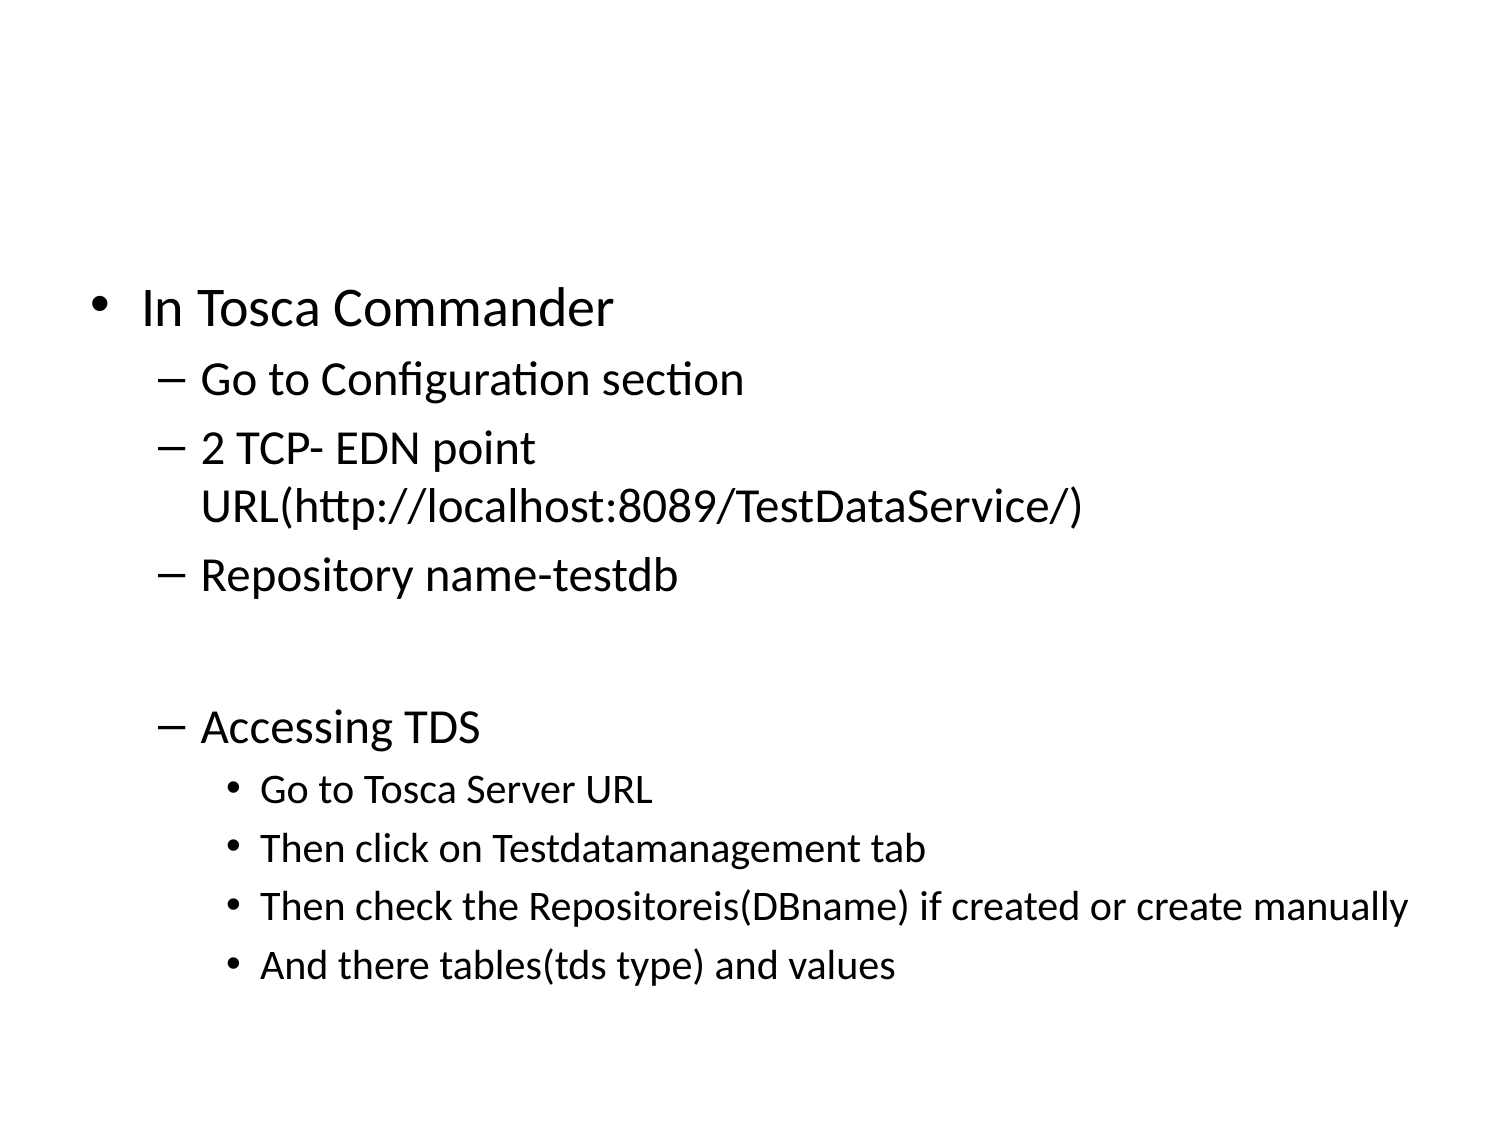

#
In Tosca Commander
Go to Configuration section
2 TCP- EDN point URL(http://localhost:8089/TestDataService/)
Repository name-testdb

Accessing TDS
Go to Tosca Server URL
Then click on Testdatamanagement tab
Then check the Repositoreis(DBname) if created or create manually
And there tables(tds type) and values